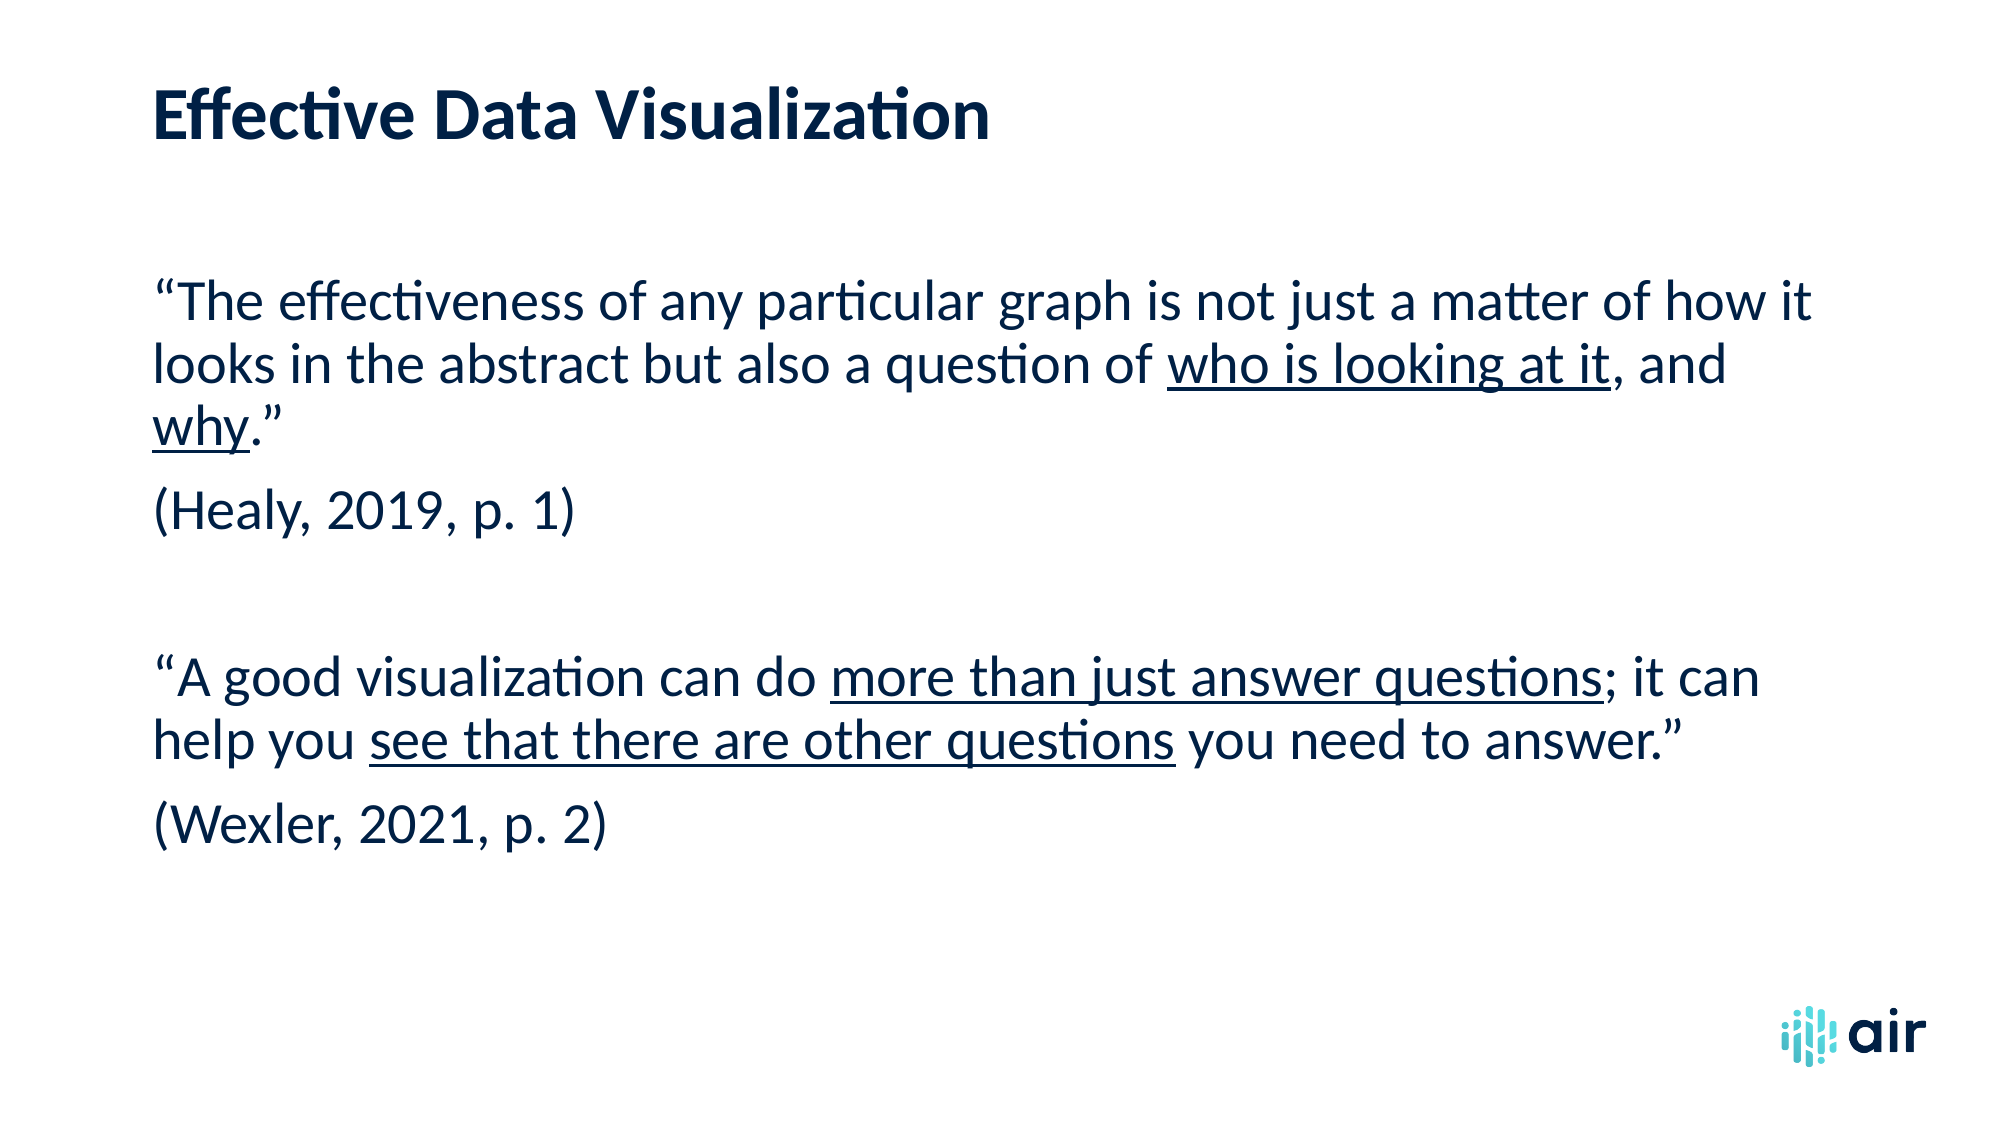

# Effective Data Visualization
“The effectiveness of any particular graph is not just a matter of how it looks in the abstract but also a question of who is looking at it, and why.”
(Healy, 2019, p. 1)

“A good visualization can do more than just answer questions; it can help you see that there are other questions you need to answer.”
(Wexler, 2021, p. 2)